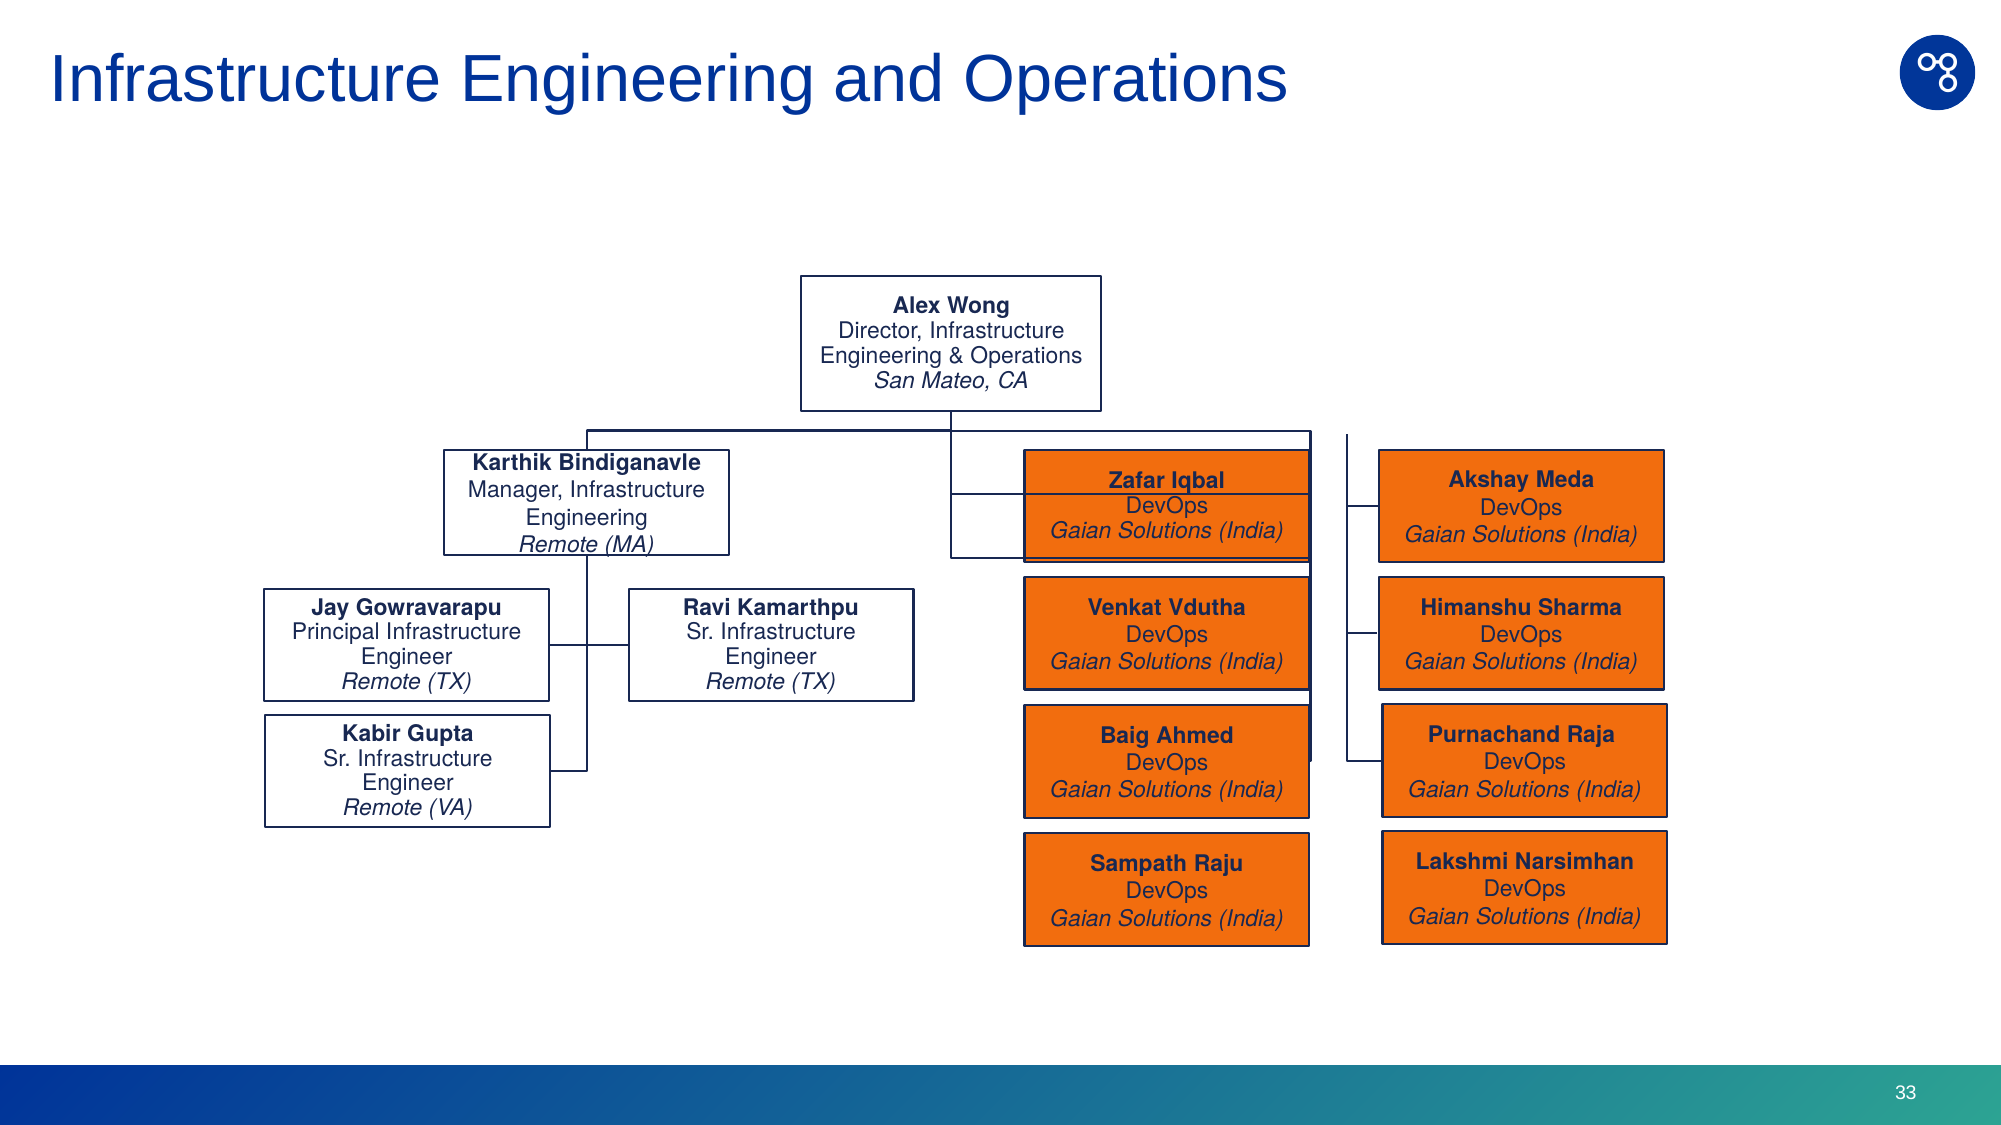

# Infrastructure Engineering and Operations
Alex Wong
Director, Infrastructure Engineering & Operations
San Mateo, CA
Karthik Bindiganavle
Manager, Infrastructure Engineering
Remote (MA)
Zafar Iqbal
DevOps
Gaian Solutions (India)
Akshay Meda
DevOps
Gaian Solutions (India)
Venkat Vdutha
DevOps
Gaian Solutions (India)
Himanshu Sharma
DevOps
Gaian Solutions (India)
Jay Gowravarapu
Principal Infrastructure Engineer
Remote (TX)
Ravi Kamarthpu
Sr. Infrastructure Engineer
Remote (TX)
Purnachand Raja
DevOps
Gaian Solutions (India)
Baig Ahmed
DevOps
Gaian Solutions (India)
Kabir Gupta
Sr. Infrastructure Engineer
Remote (VA)
Lakshmi Narsimhan
DevOps
Gaian Solutions (India)
Sampath Raju
DevOps
Gaian Solutions (India)

33